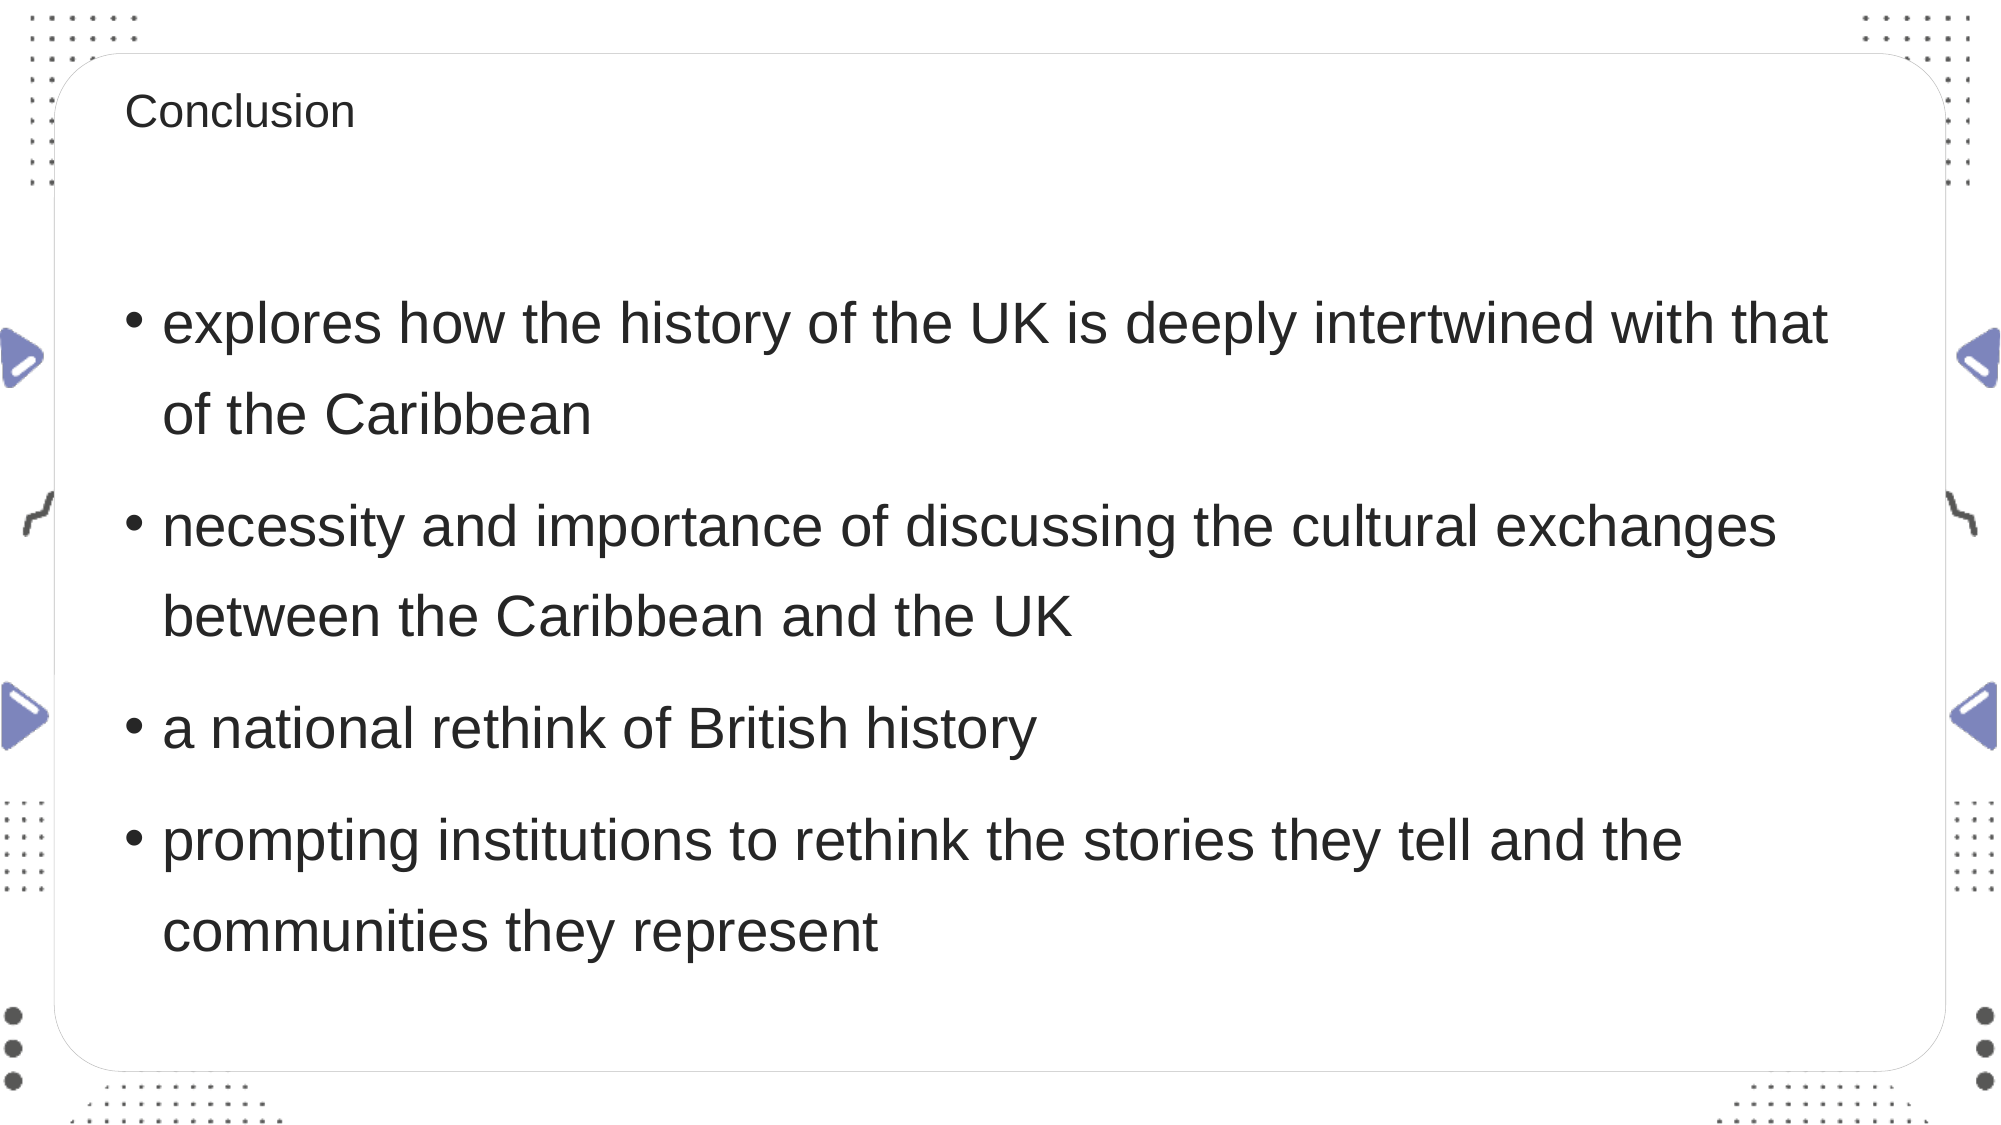

# Conclusion
explores how the history of the UK is deeply intertwined with that of the Caribbean
necessity and importance of discussing the cultural exchanges between the Caribbean and the UK
a national rethink of British history
prompting institutions to rethink the stories they tell and the communities they represent